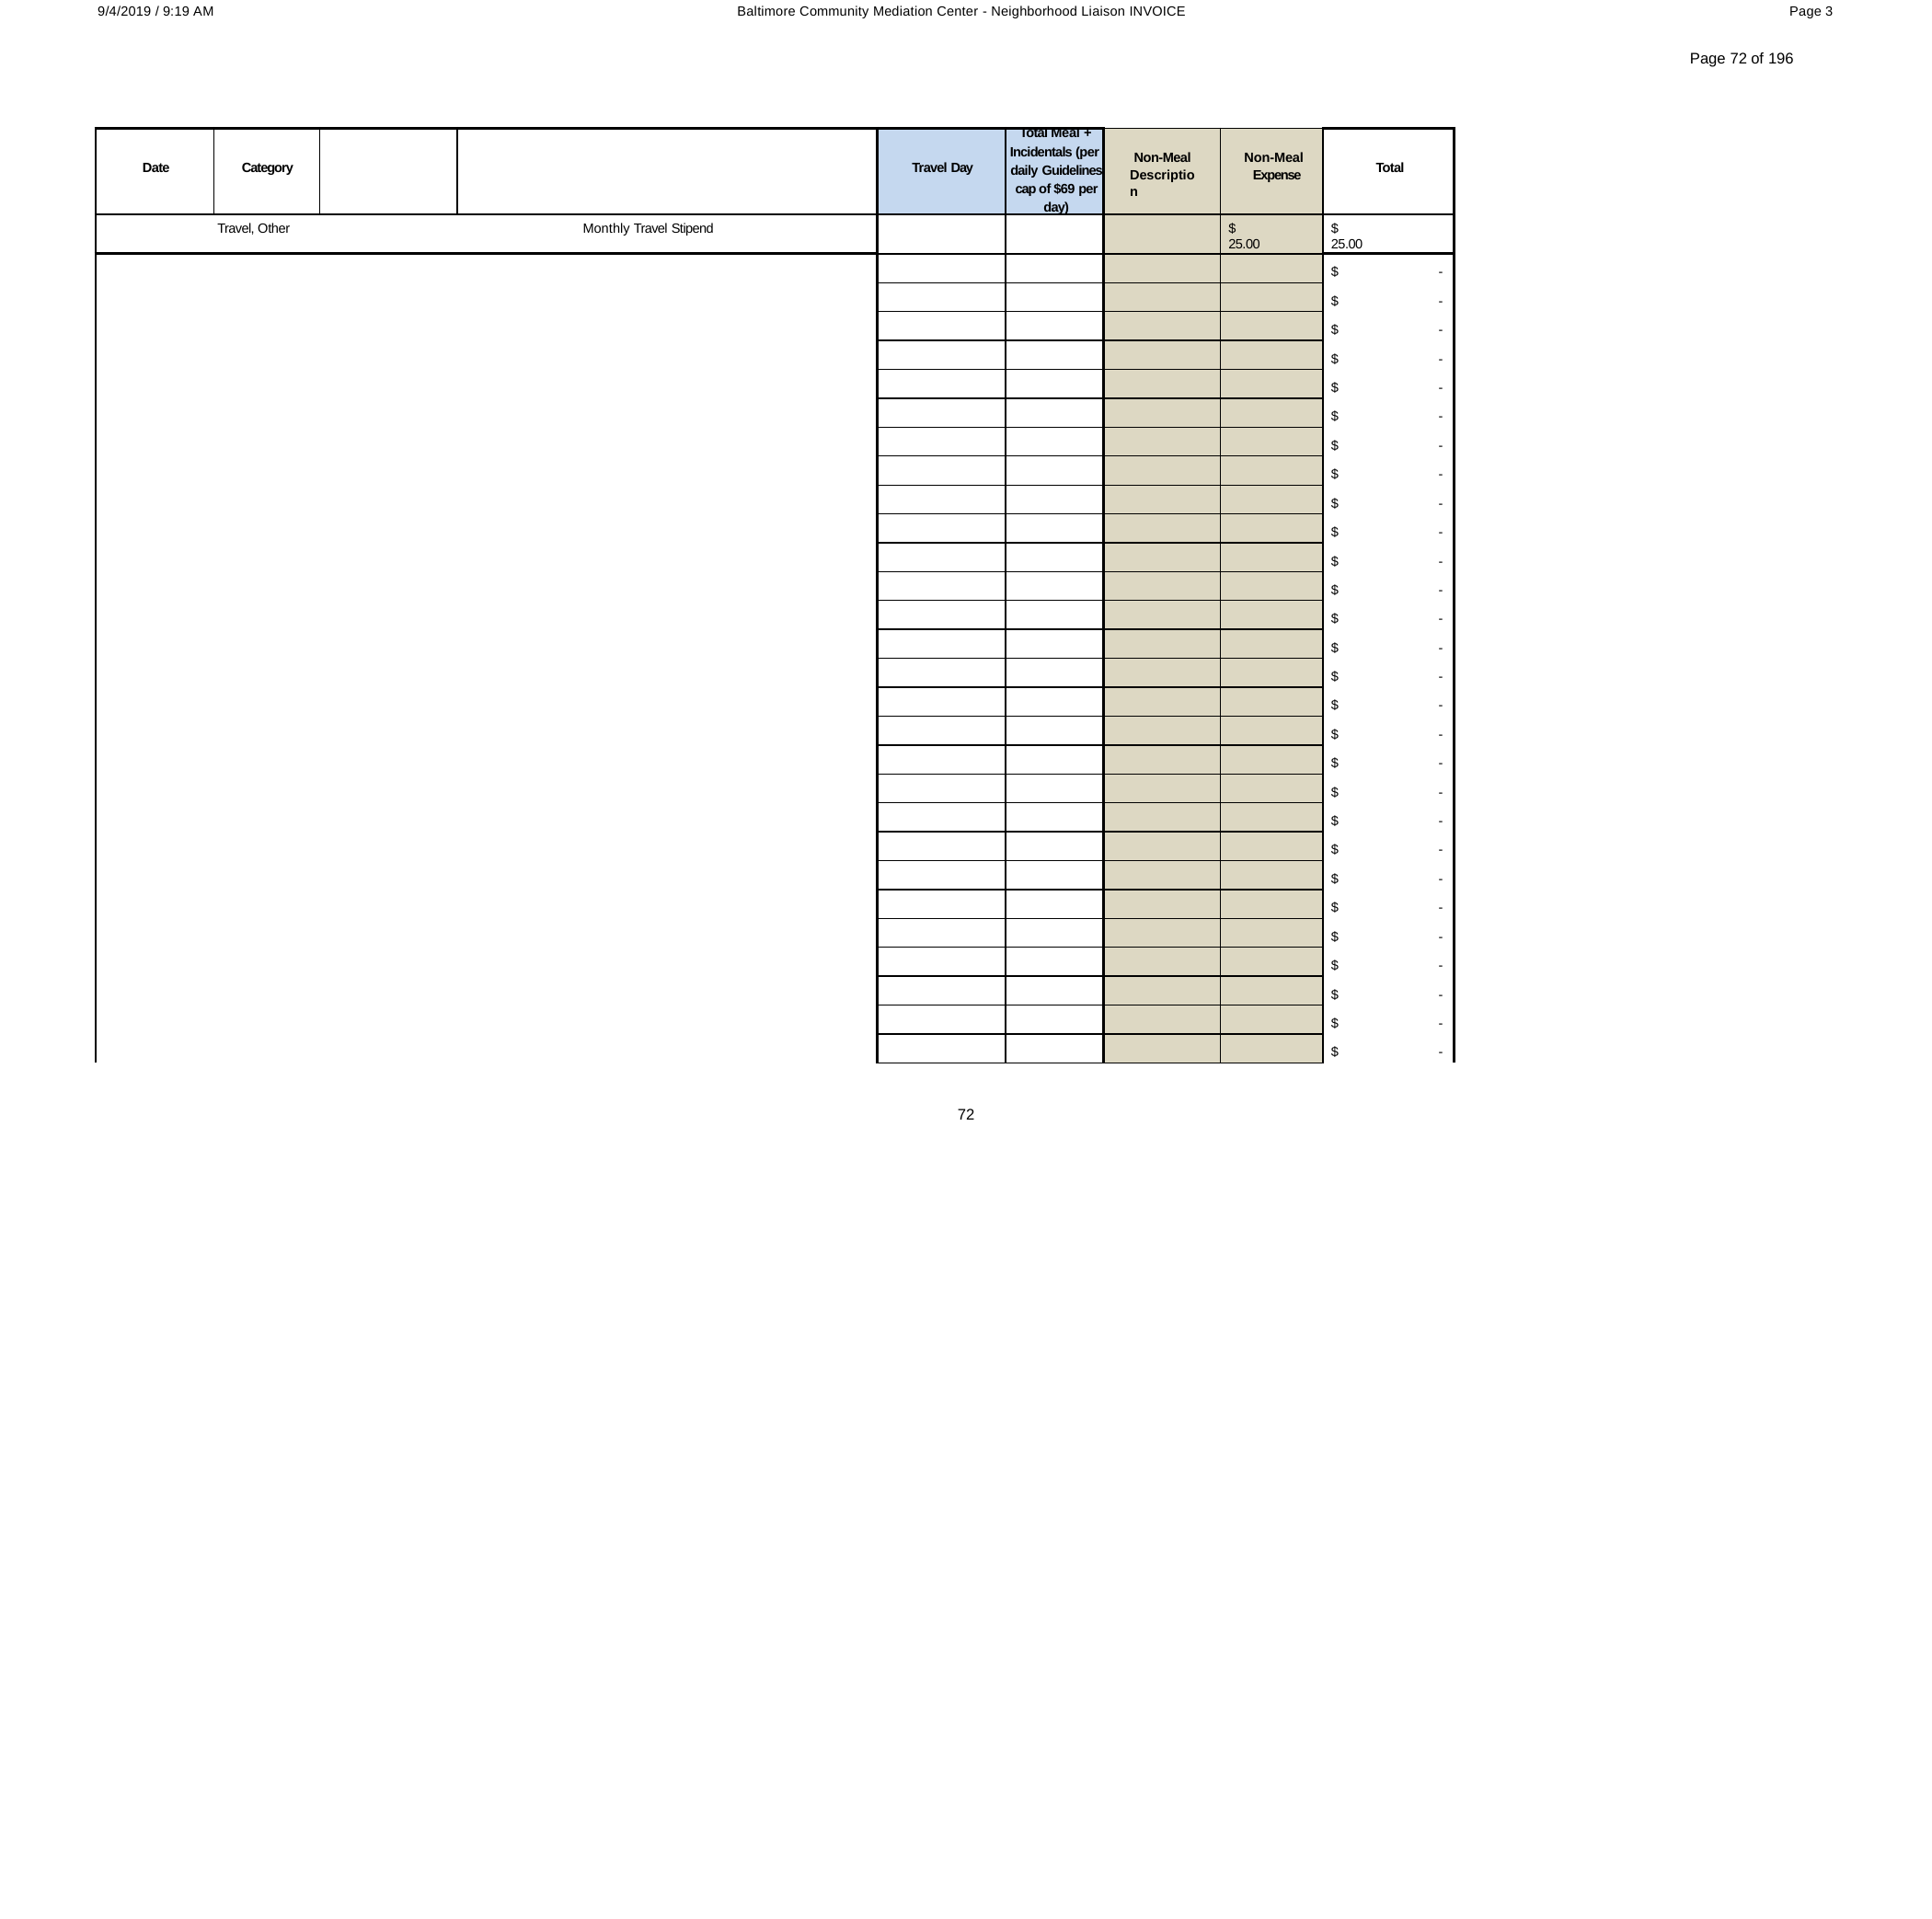

9/4/2019 / 9:19 AM
Baltimore Community Mediation Center - Neighborhood Liaison INVOICE
Page 3
Page 72 of 196
| Date | Category |  |  | Travel Day | Total Meal + Incidentals (per daily Guidelines cap of $69 per day) | Non-Meal Description | Non-Meal Expense | Total |
| --- | --- | --- | --- | --- | --- | --- | --- | --- |
| Travel, Other Monthly Travel Stipend |  |  |  |  |  |  | $ 25.00 | $ 25.00 |
|  |  |  |  |  |  |  |  | $ - |
|  |  |  |  |  |  |  |  | $ - |
|  |  |  |  |  |  |  |  | $ - |
|  |  |  |  |  |  |  |  | $ - |
|  |  |  |  |  |  |  |  | $ - |
|  |  |  |  |  |  |  |  | $ - |
|  |  |  |  |  |  |  |  | $ - |
|  |  |  |  |  |  |  |  | $ - |
|  |  |  |  |  |  |  |  | $ - |
|  |  |  |  |  |  |  |  | $ - |
|  |  |  |  |  |  |  |  | $ - |
|  |  |  |  |  |  |  |  | $ - |
|  |  |  |  |  |  |  |  | $ - |
|  |  |  |  |  |  |  |  | $ - |
|  |  |  |  |  |  |  |  | $ - |
|  |  |  |  |  |  |  |  | $ - |
|  |  |  |  |  |  |  |  | $ - |
|  |  |  |  |  |  |  |  | $ - |
|  |  |  |  |  |  |  |  | $ - |
|  |  |  |  |  |  |  |  | $ - |
|  |  |  |  |  |  |  |  | $ - |
|  |  |  |  |  |  |  |  | $ - |
|  |  |  |  |  |  |  |  | $ - |
|  |  |  |  |  |  |  |  | $ - |
|  |  |  |  |  |  |  |  | $ - |
|  |  |  |  |  |  |  |  | $ - |
|  |  |  |  |  |  |  |  | $ - |
|  |  |  |  |  |  |  |  | $ - |
72